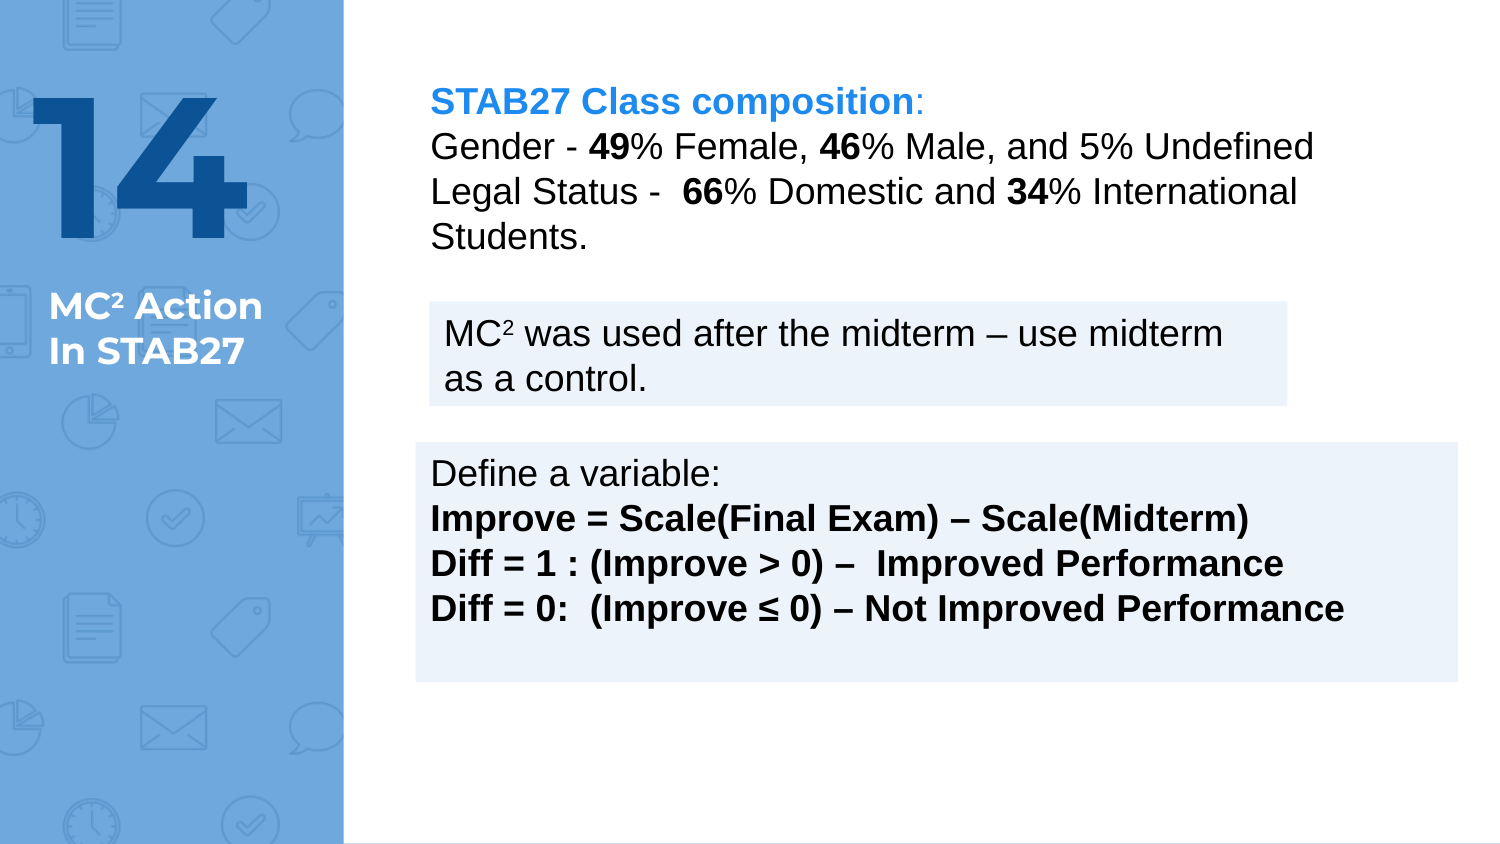

14
STAB27 Class composition:
Gender - 49% Female, 46% Male, and 5% Undefined
Legal Status -  66% Domestic and 34% International Students.
# MC2 Action In STAB27
MC2 was used after the midterm – use midterm as a control.
Define a variable:
Improve = Scale(Final Exam) – Scale(Midterm)
Diff = 1 : (Improve > 0) –  Improved Performance
Diff = 0:  (Improve ≤ 0) – Not Improved Performance